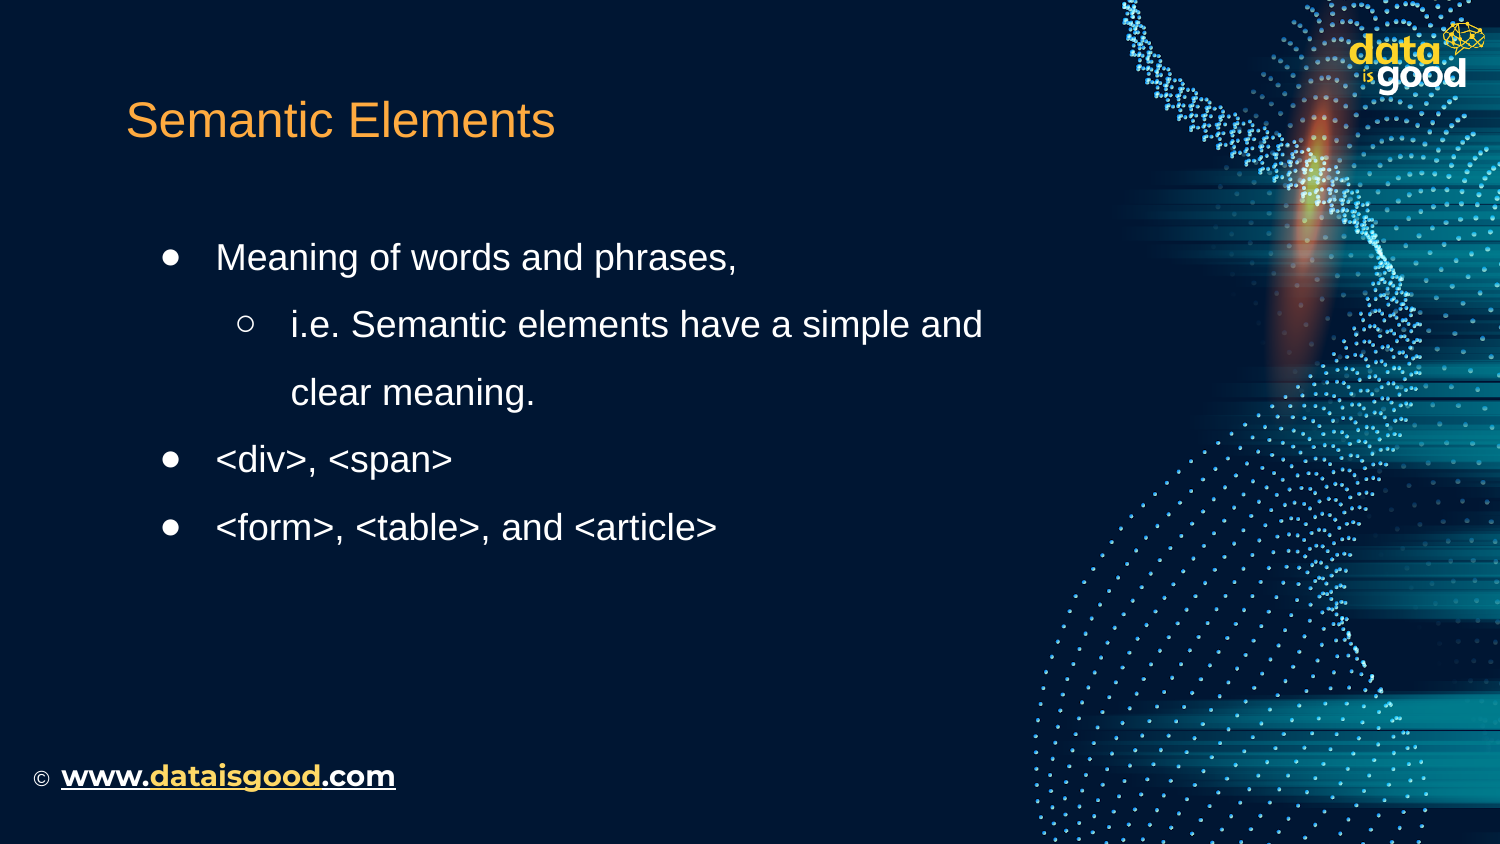

# Semantic Elements
Meaning of words and phrases,
i.e. Semantic elements have a simple and clear meaning.
<div>, <span>
<form>, <table>, and <article>